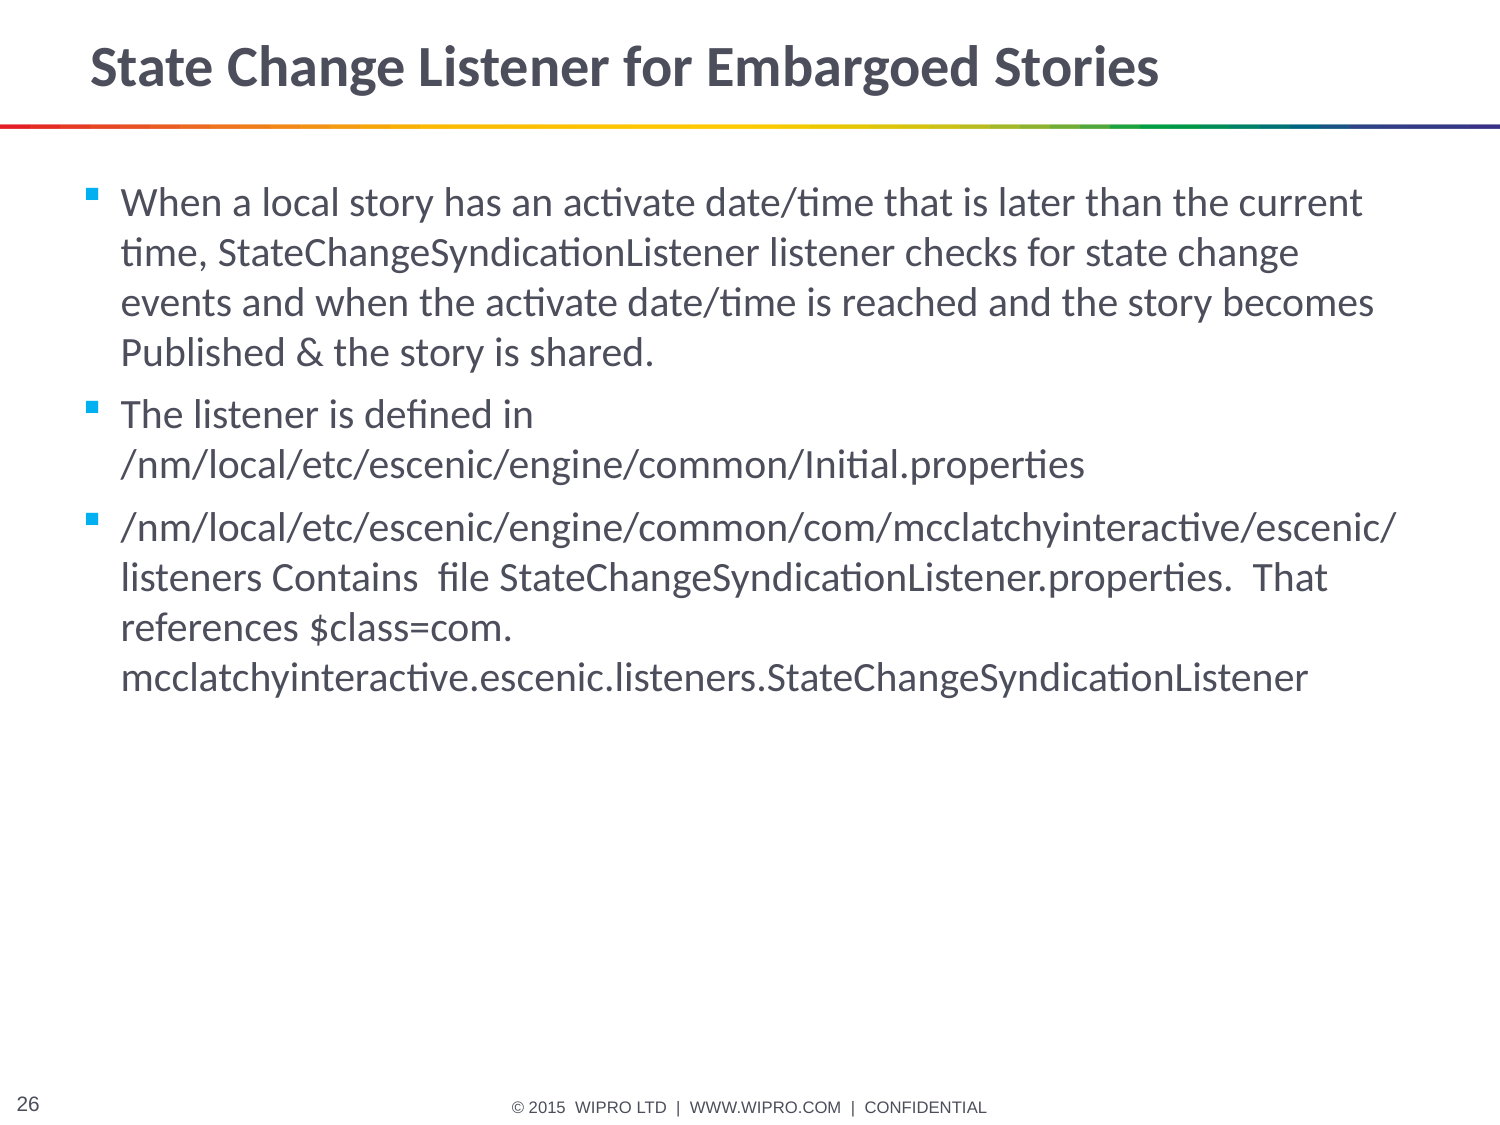

# State Change Listener for Embargoed Stories
When a local story has an activate date/time that is later than the current time, StateChangeSyndicationListener listener checks for state change events and when the activate date/time is reached and the story becomes Published & the story is shared.
The listener is defined in /nm/local/etc/escenic/engine/common/Initial.properties
/nm/local/etc/escenic/engine/common/com/mcclatchyinteractive/escenic/ listeners Contains  file StateChangeSyndicationListener.properties.  That references $class=com. mcclatchyinteractive.escenic.listeners.StateChangeSyndicationListener